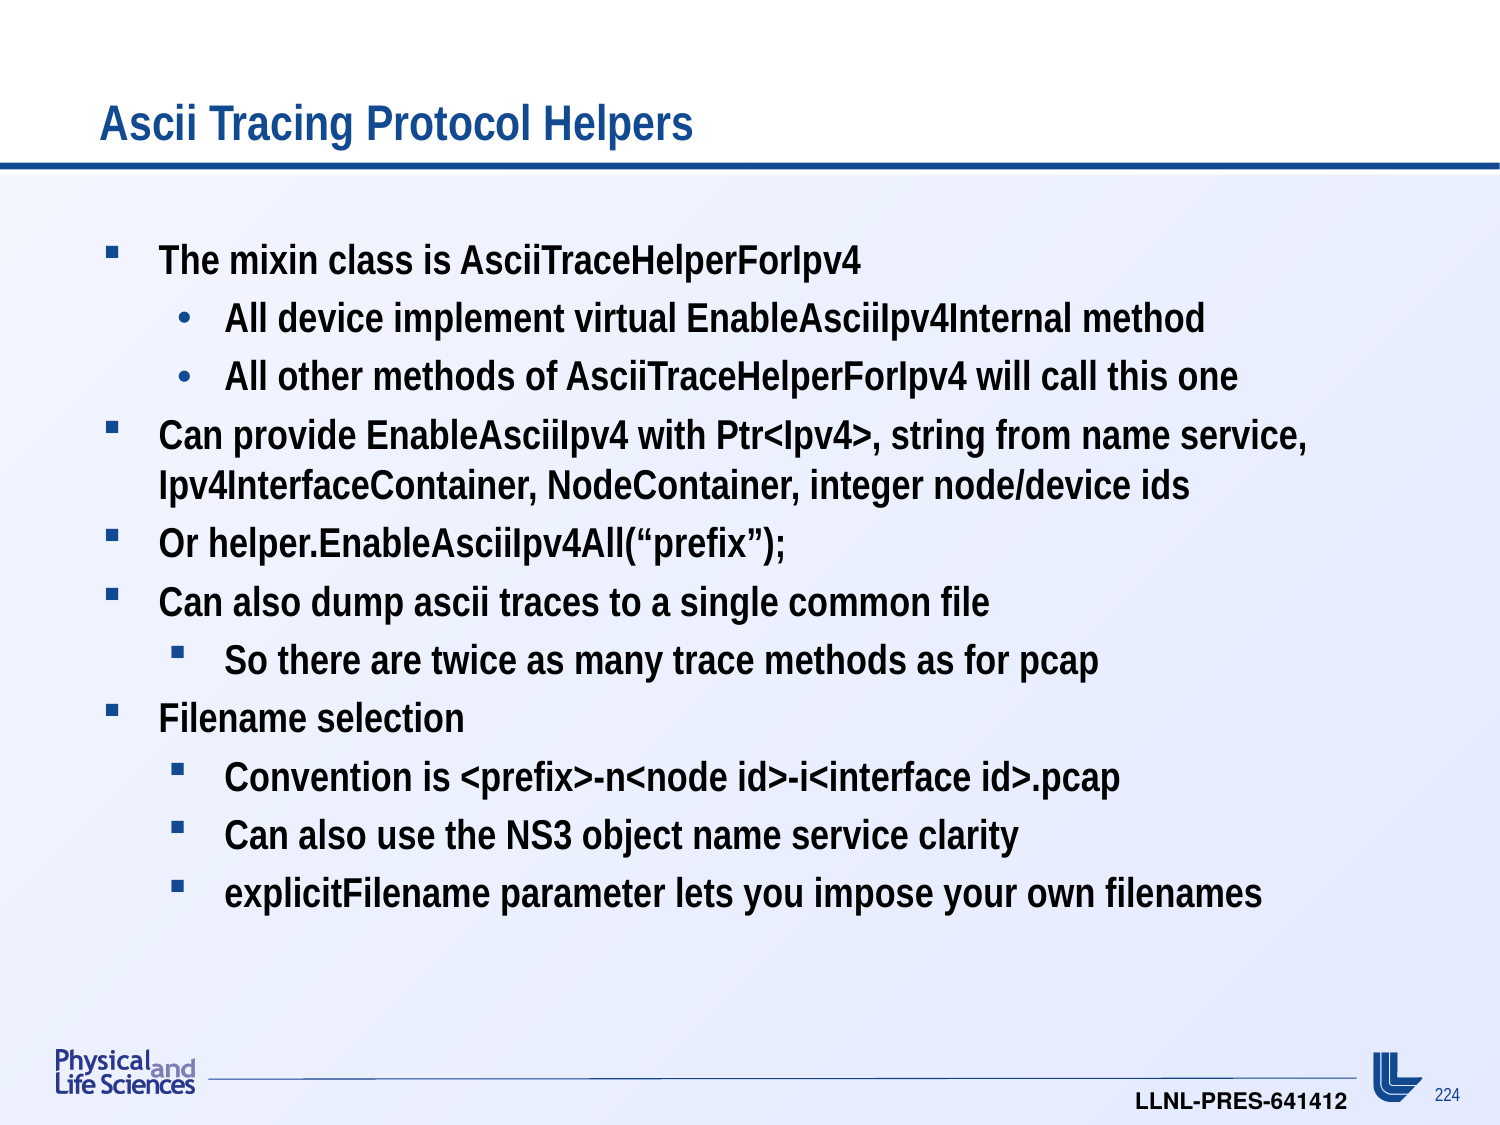

# Ascii Tracing Protocol Helpers
The mixin class is AsciiTraceHelperForIpv4
All device implement virtual EnableAsciiIpv4Internal method
All other methods of AsciiTraceHelperForIpv4 will call this one
Can provide EnableAsciiIpv4 with Ptr<Ipv4>, string from name service, Ipv4InterfaceContainer, NodeContainer, integer node/device ids
Or helper.EnableAsciiIpv4All(“prefix”);
Can also dump ascii traces to a single common file
So there are twice as many trace methods as for pcap
Filename selection
Convention is <prefix>-n<node id>-i<interface id>.pcap
Can also use the NS3 object name service clarity
explicitFilename parameter lets you impose your own filenames